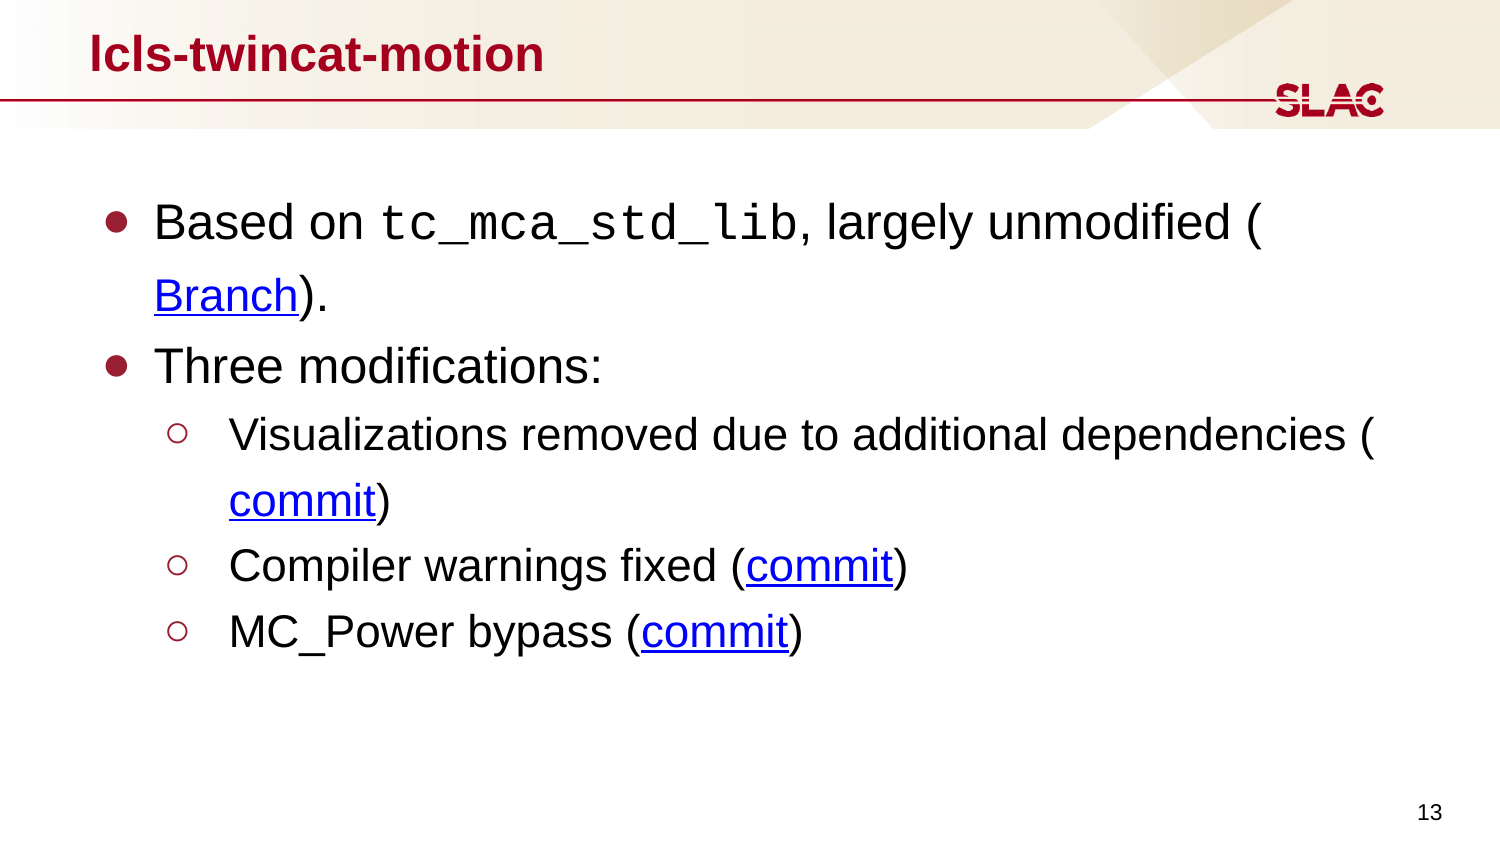

# lcls-twincat-motion
Based on tc_mca_std_lib, largely unmodified (Branch).
Three modifications:
Visualizations removed due to additional dependencies (commit)
Compiler warnings fixed (commit)
MC_Power bypass (commit)

13